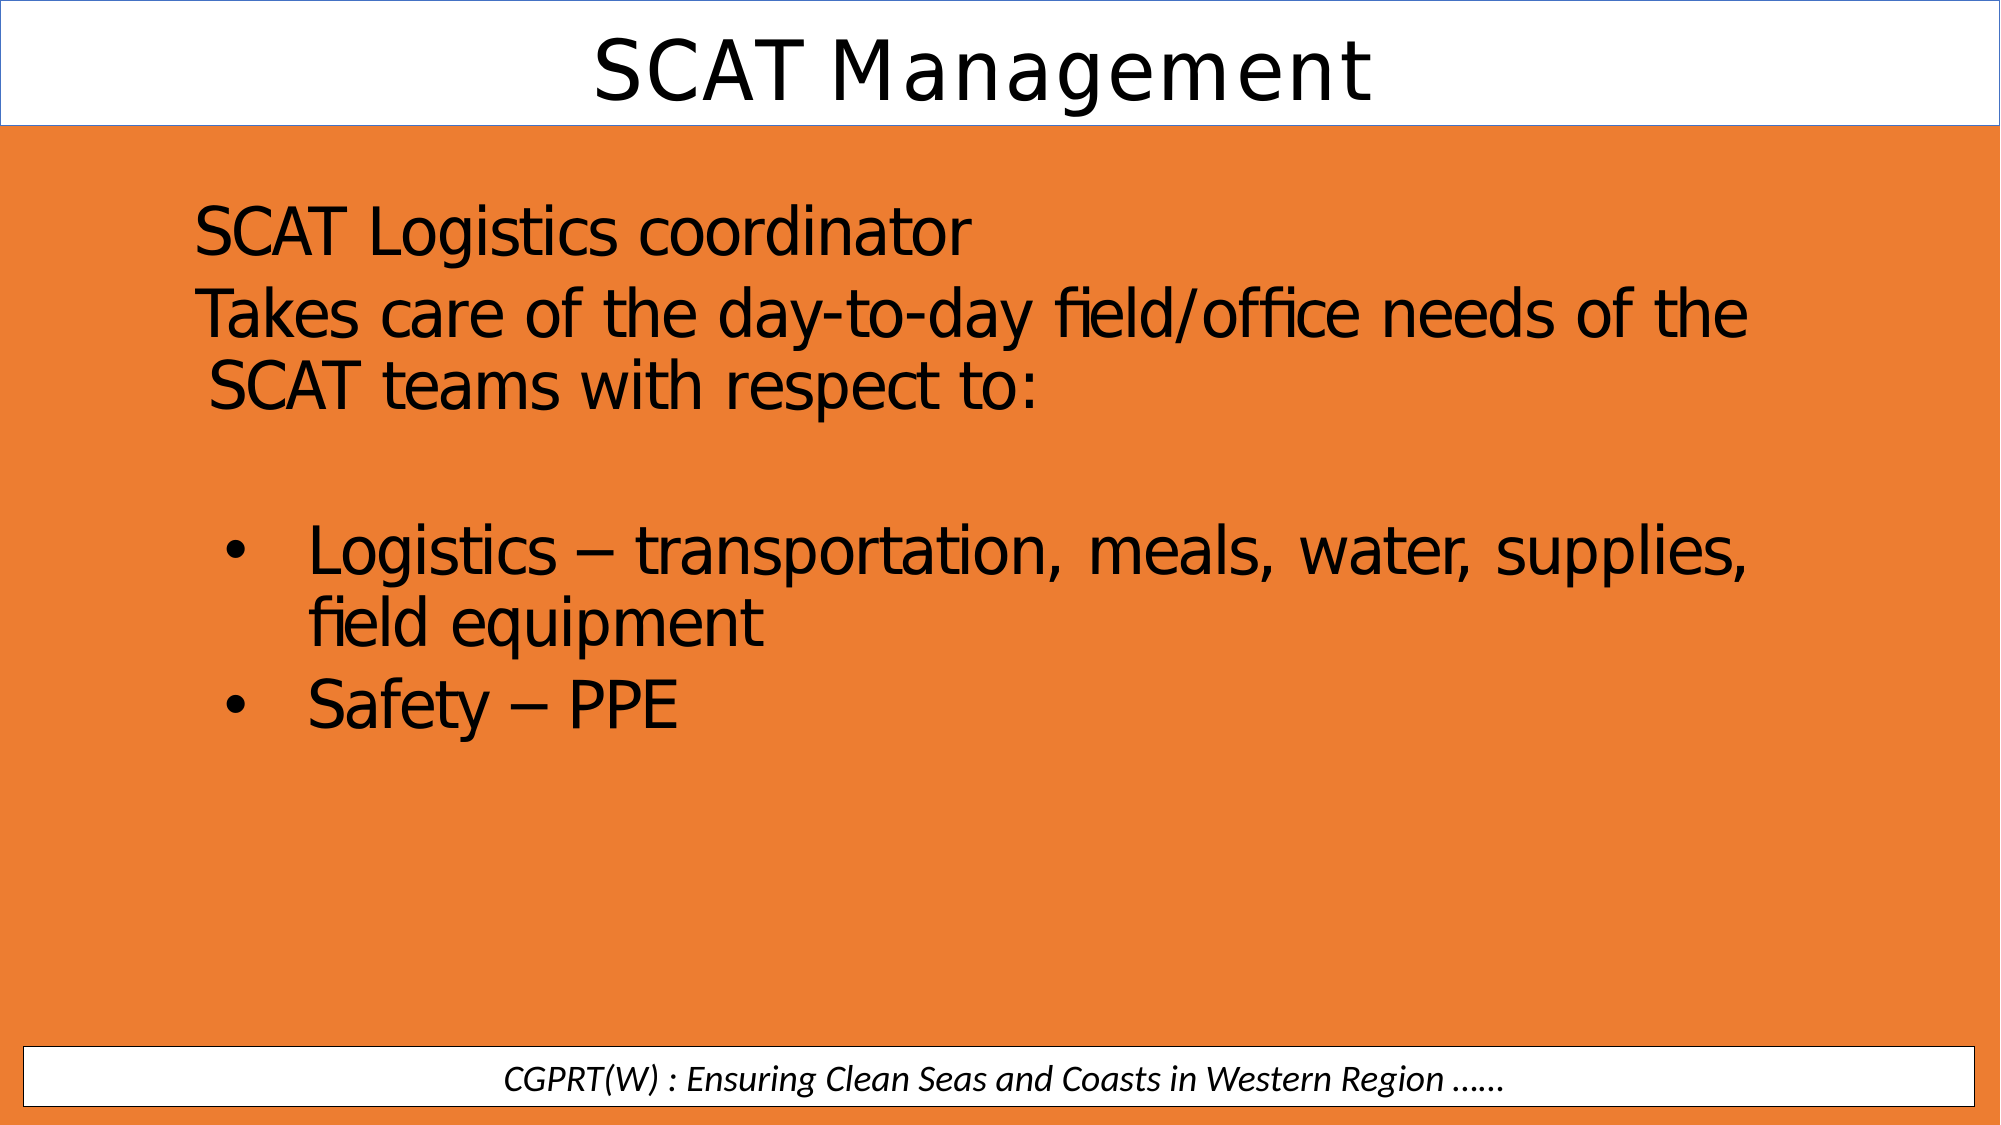

SCAT Management
SCAT Logistics coordinator
Takes care of the day-to-day field/office needs of the SCAT teams with respect to:

Logistics – transportation, meals, water, supplies, field equipment
Safety – PPE

 CGPRT(W) : Ensuring Clean Seas and Coasts in Western Region ……